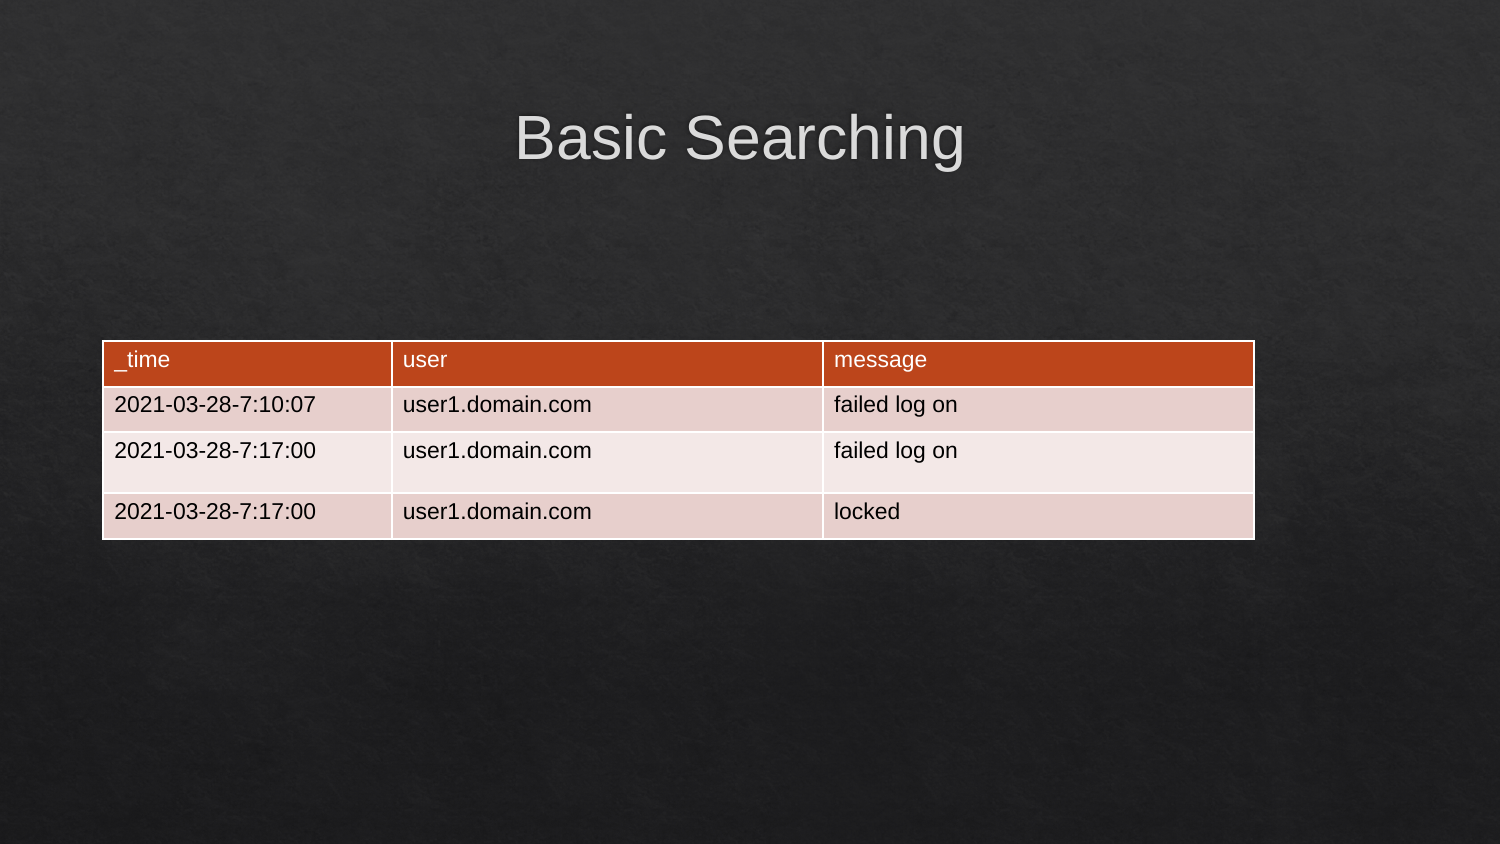

# Basic Searching
| \_time | user | message |
| --- | --- | --- |
| 2021-03-28-7:10:07 | user1.domain.com | failed log on |
| 2021-03-28-7:17:00 | user1.domain.com | failed log on |
| 2021-03-28-7:17:00 | user1.domain.com | locked |